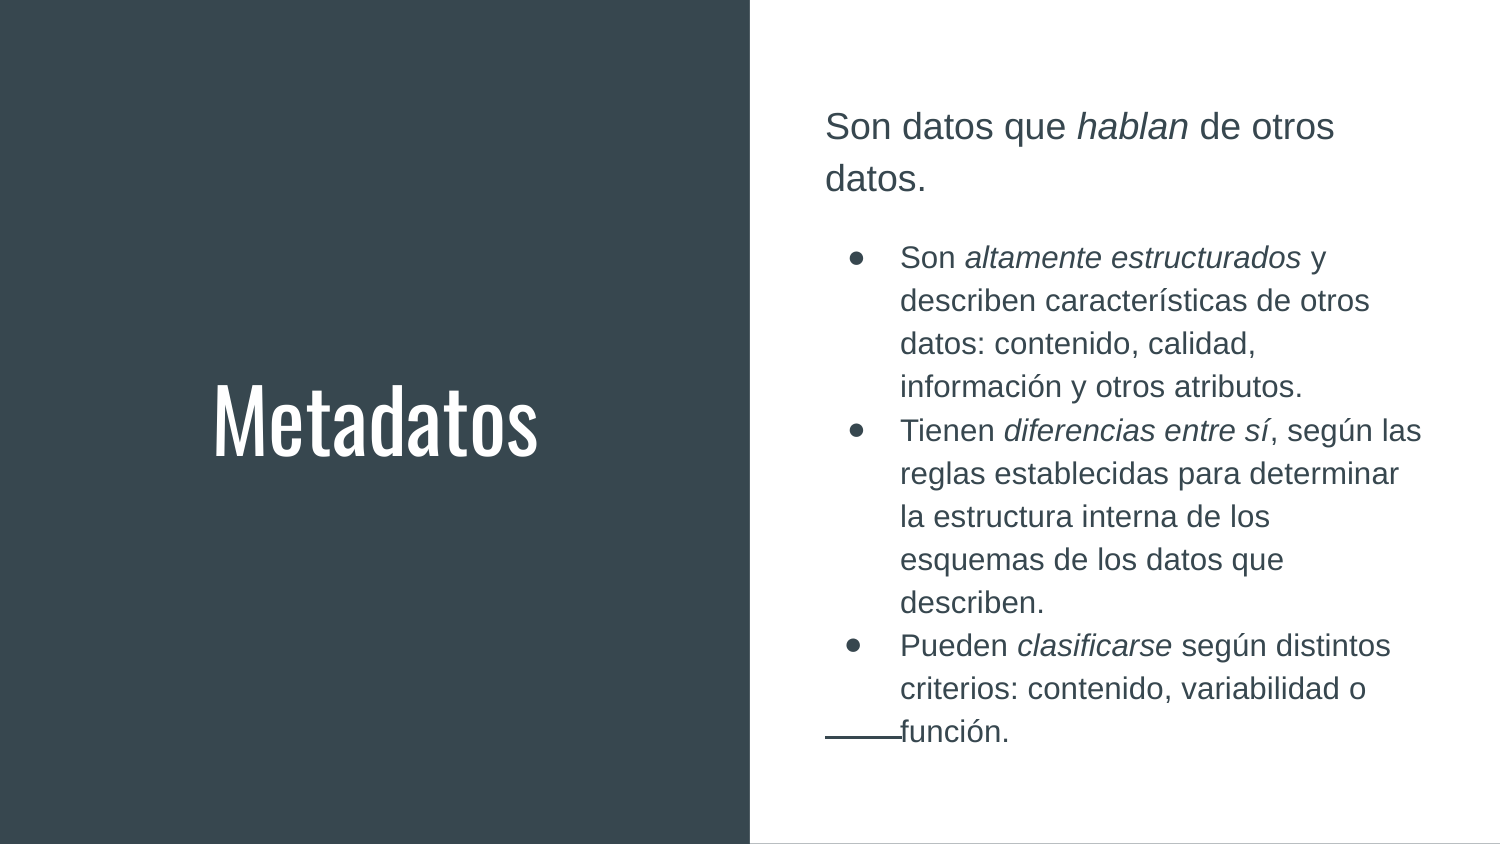

Son datos que hablan de otros datos.
Son altamente estructurados y describen características de otros datos: contenido, calidad, información y otros atributos.
Tienen diferencias entre sí, según las reglas establecidas para determinar la estructura interna de los esquemas de los datos que describen.
Pueden clasificarse según distintos criterios: contenido, variabilidad o función.
# Metadatos